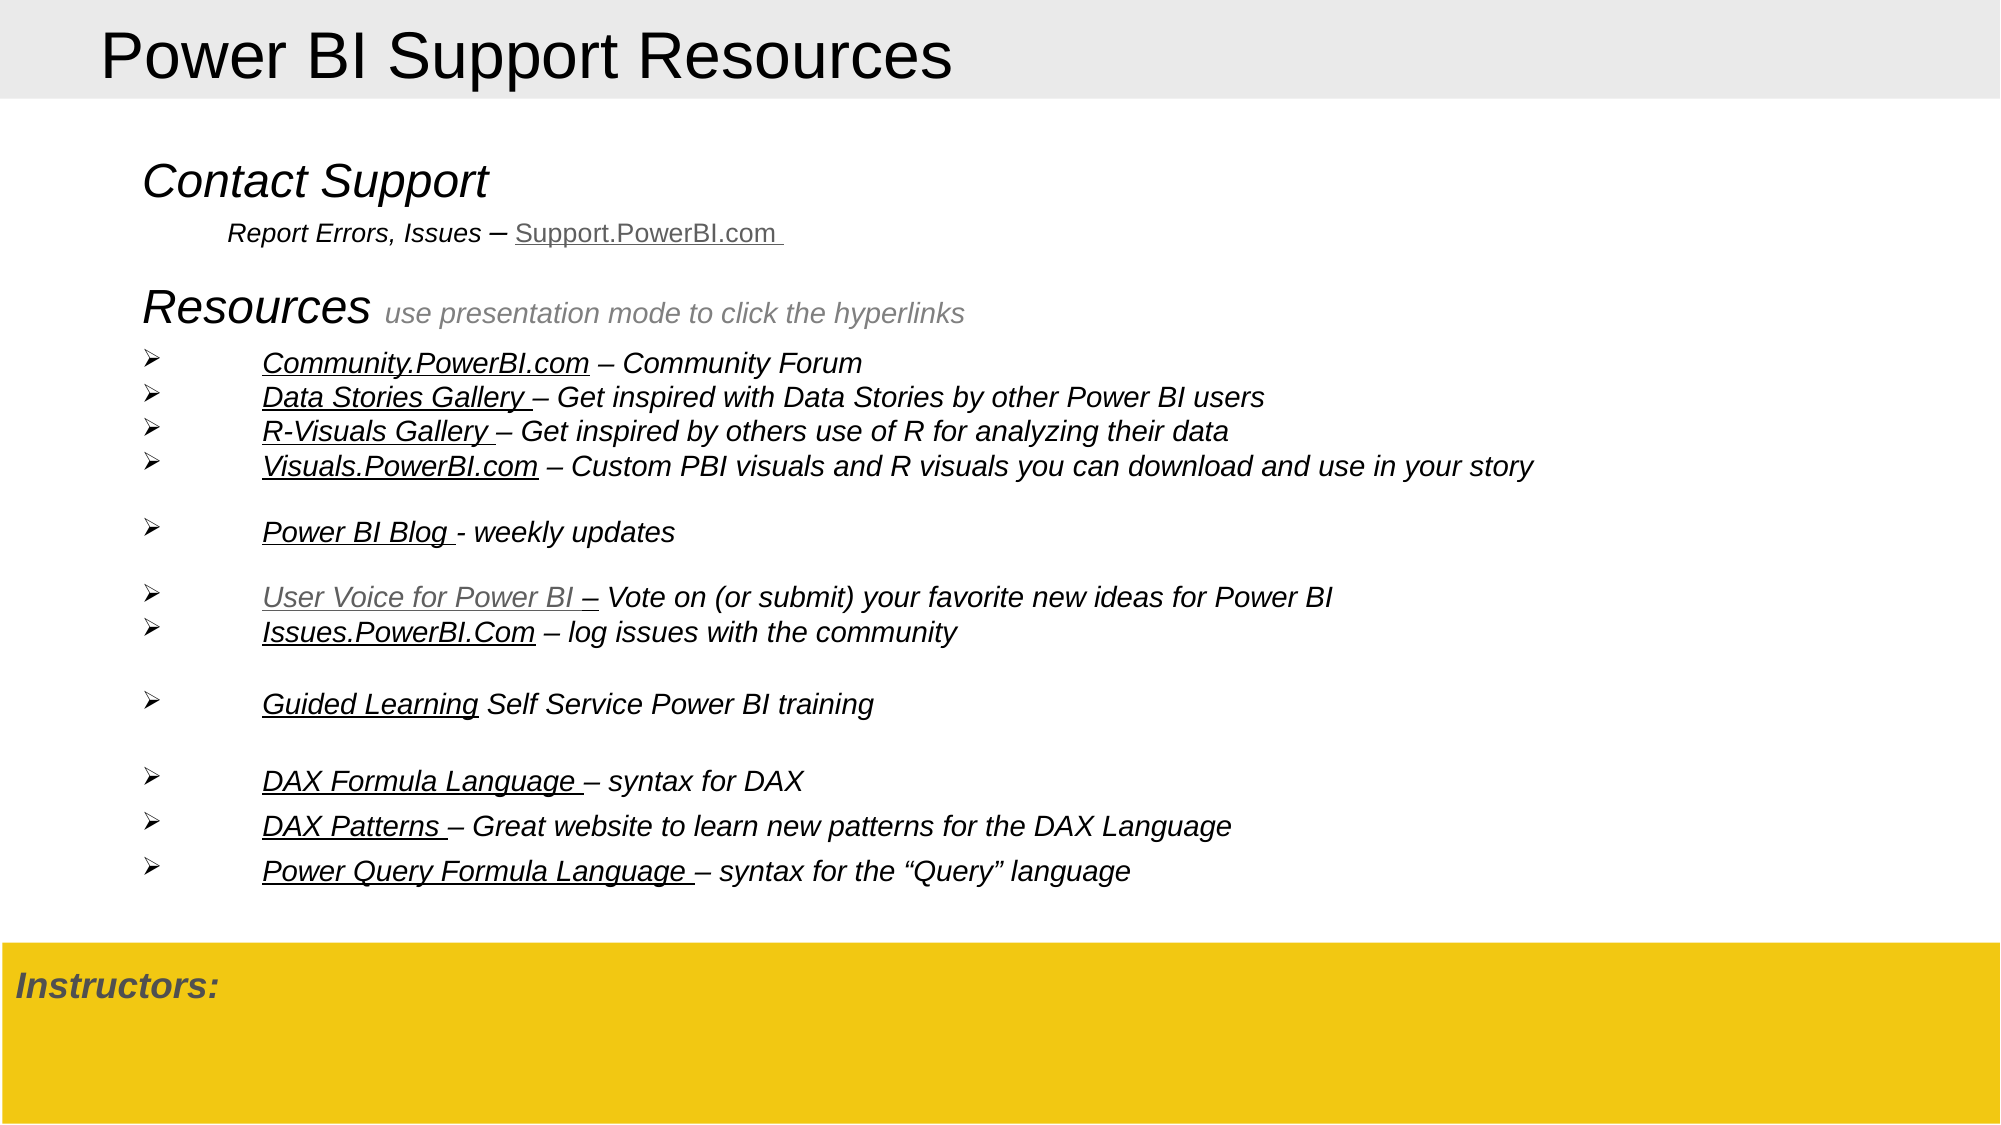

Power BI Support Resources

Contact Support
 	       Report Errors, Issues – Support.PowerBI.com
Resources use presentation mode to click the hyperlinks
Community.PowerBI.com – Community Forum
Data Stories Gallery – Get inspired with Data Stories by other Power BI users
R-Visuals Gallery – Get inspired by others use of R for analyzing their data
Visuals.PowerBI.com – Custom PBI visuals and R visuals you can download and use in your story
Power BI Blog - weekly updates
User Voice for Power BI – Vote on (or submit) your favorite new ideas for Power BI
Issues.PowerBI.Com – log issues with the community

Guided Learning Self Service Power BI training
DAX Formula Language – syntax for DAX
DAX Patterns – Great website to learn new patterns for the DAX Language
Power Query Formula Language – syntax for the “Query” language

Instructors:
© 2020 Microsoft. All rights reserved.